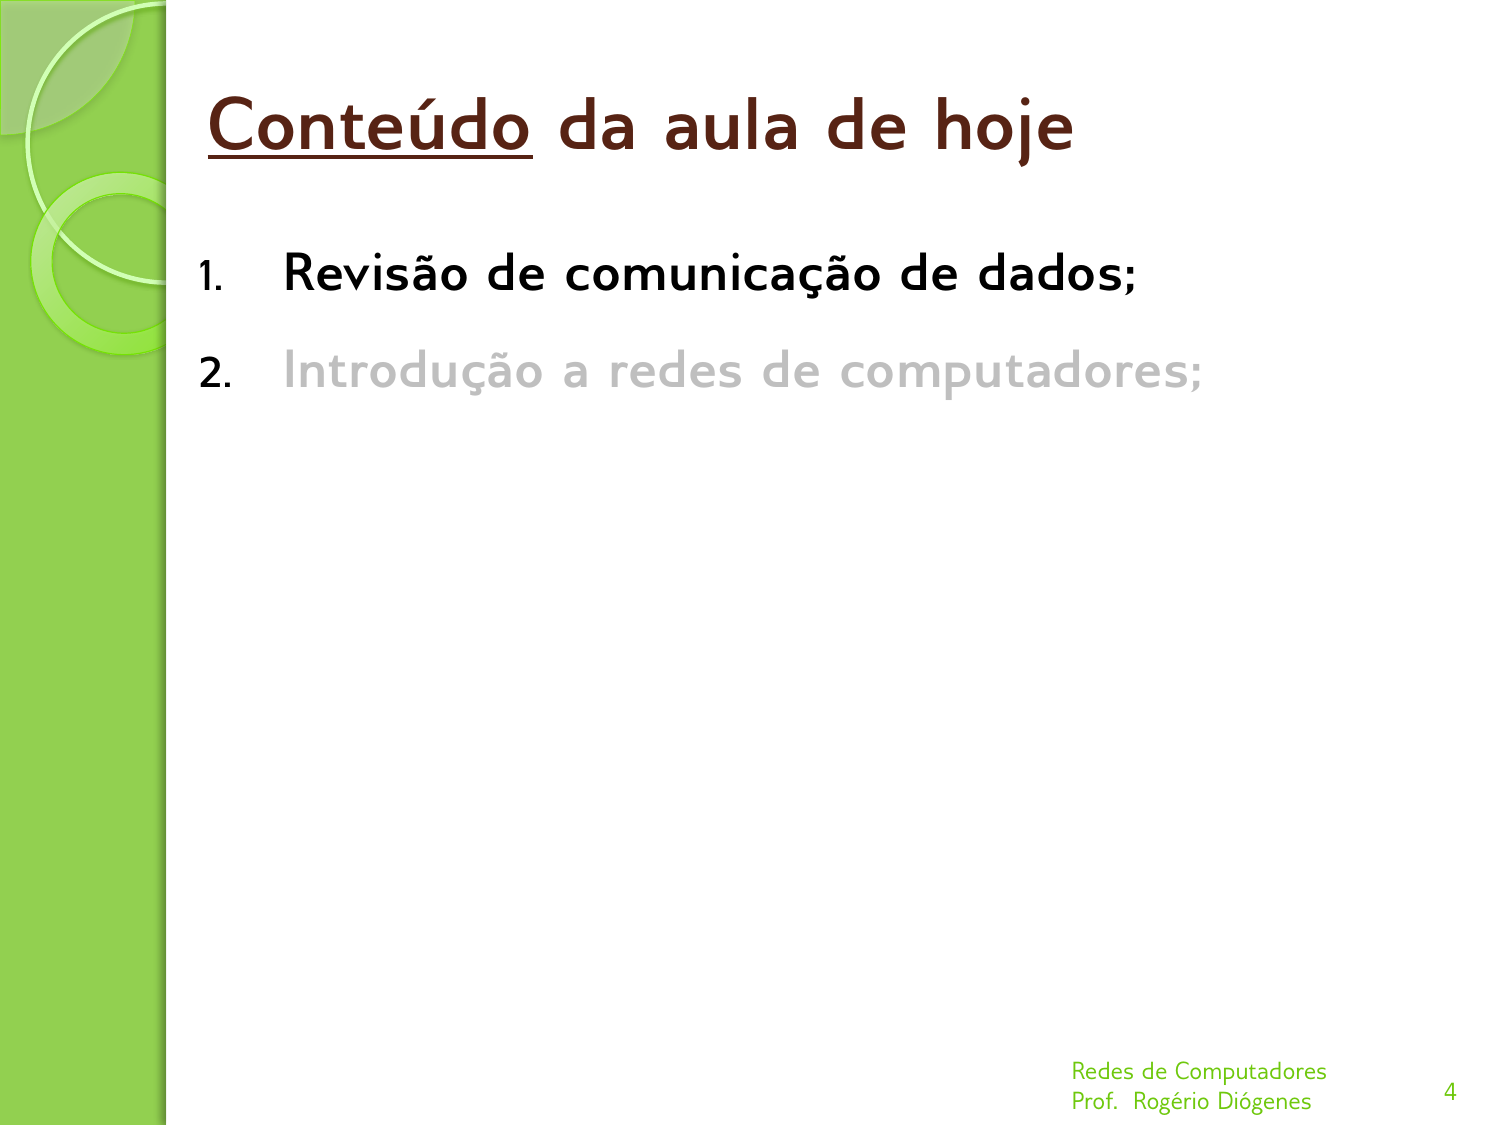

# Conteúdo da aula de hoje
Revisão de comunicação de dados;
Introdução a redes de computadores;
4
Redes de Computadores
Prof.  Rogério Diógenes